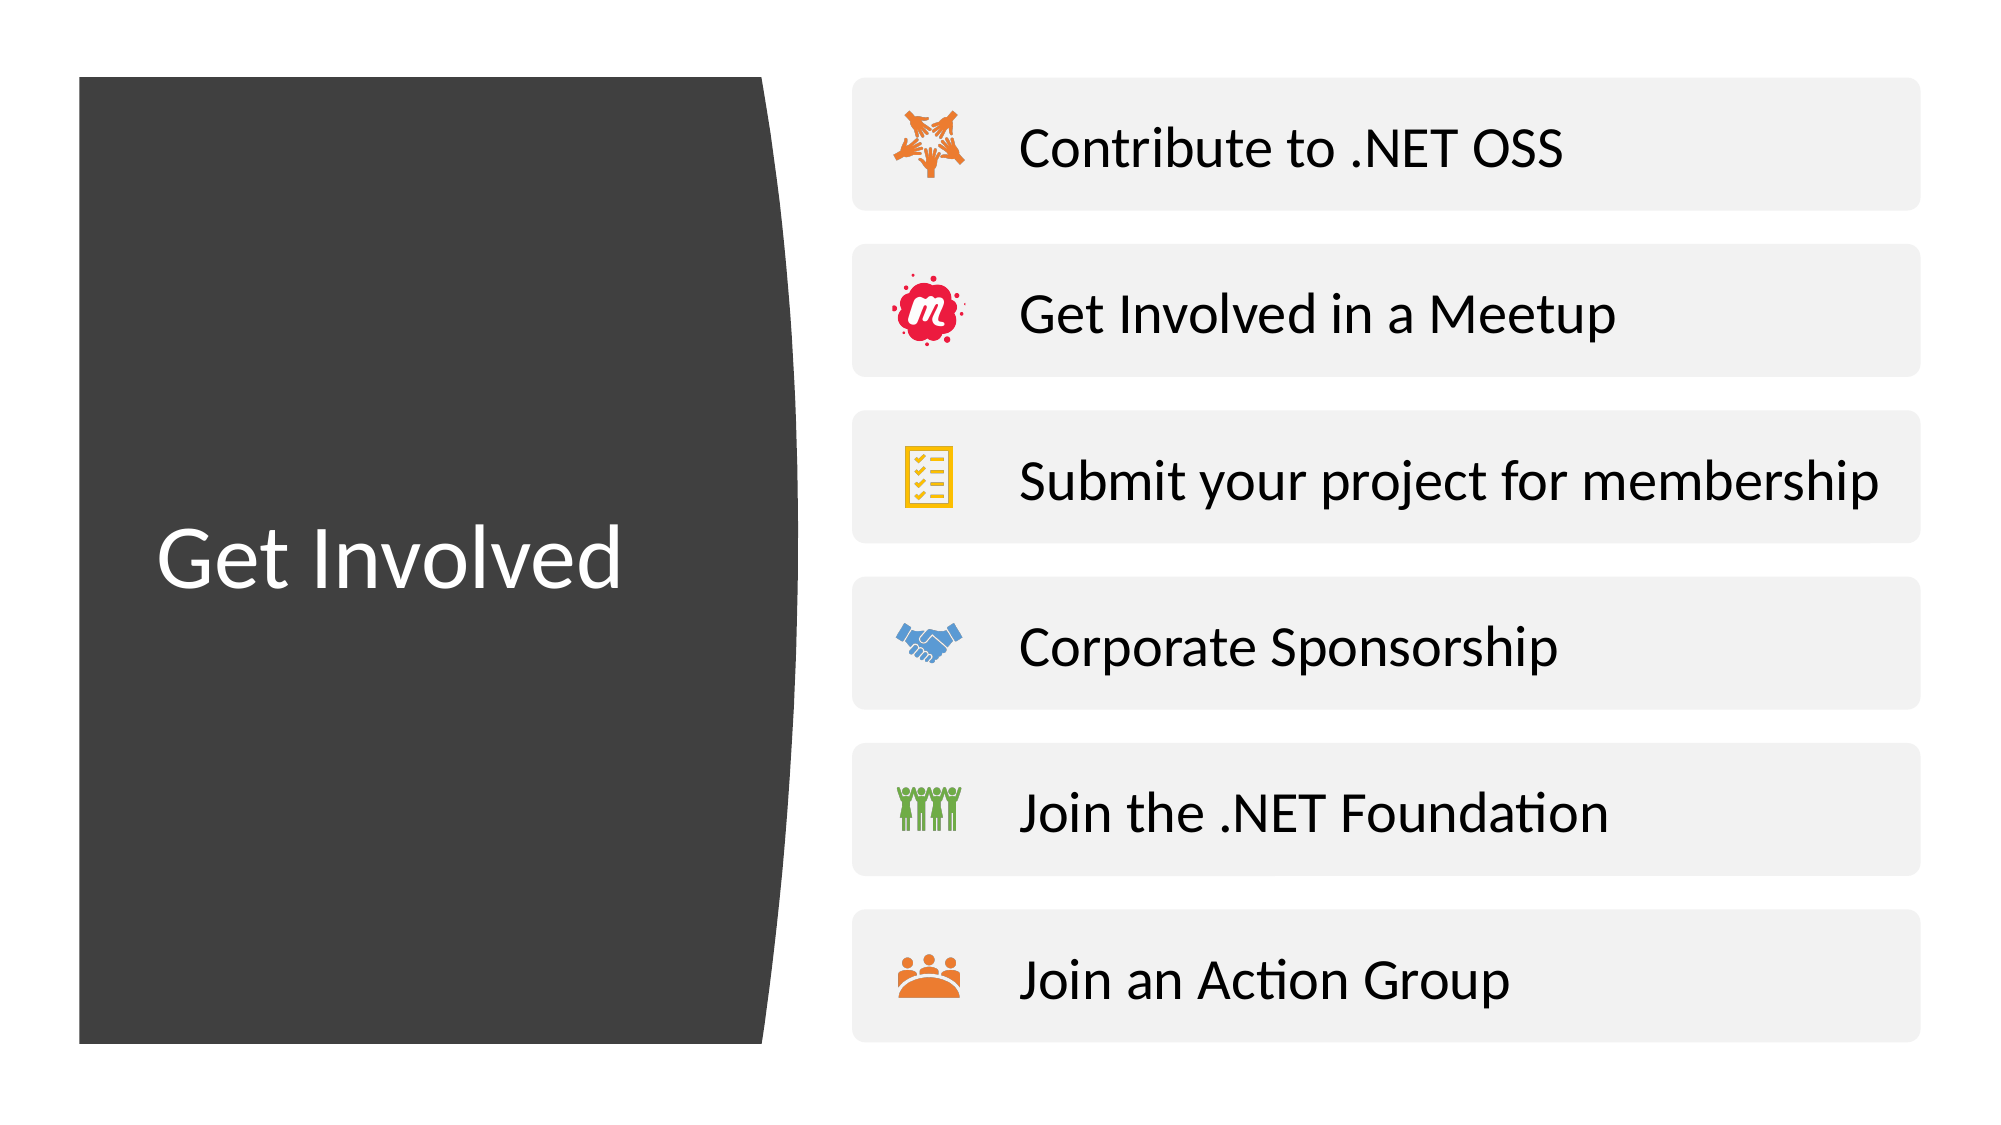

Contribute to .NET OSS
Get Involved in a Meetup
Submit your project for membership
Corporate Sponsorship
Join the .NET Foundation
Join an Action Group

# Get Involved